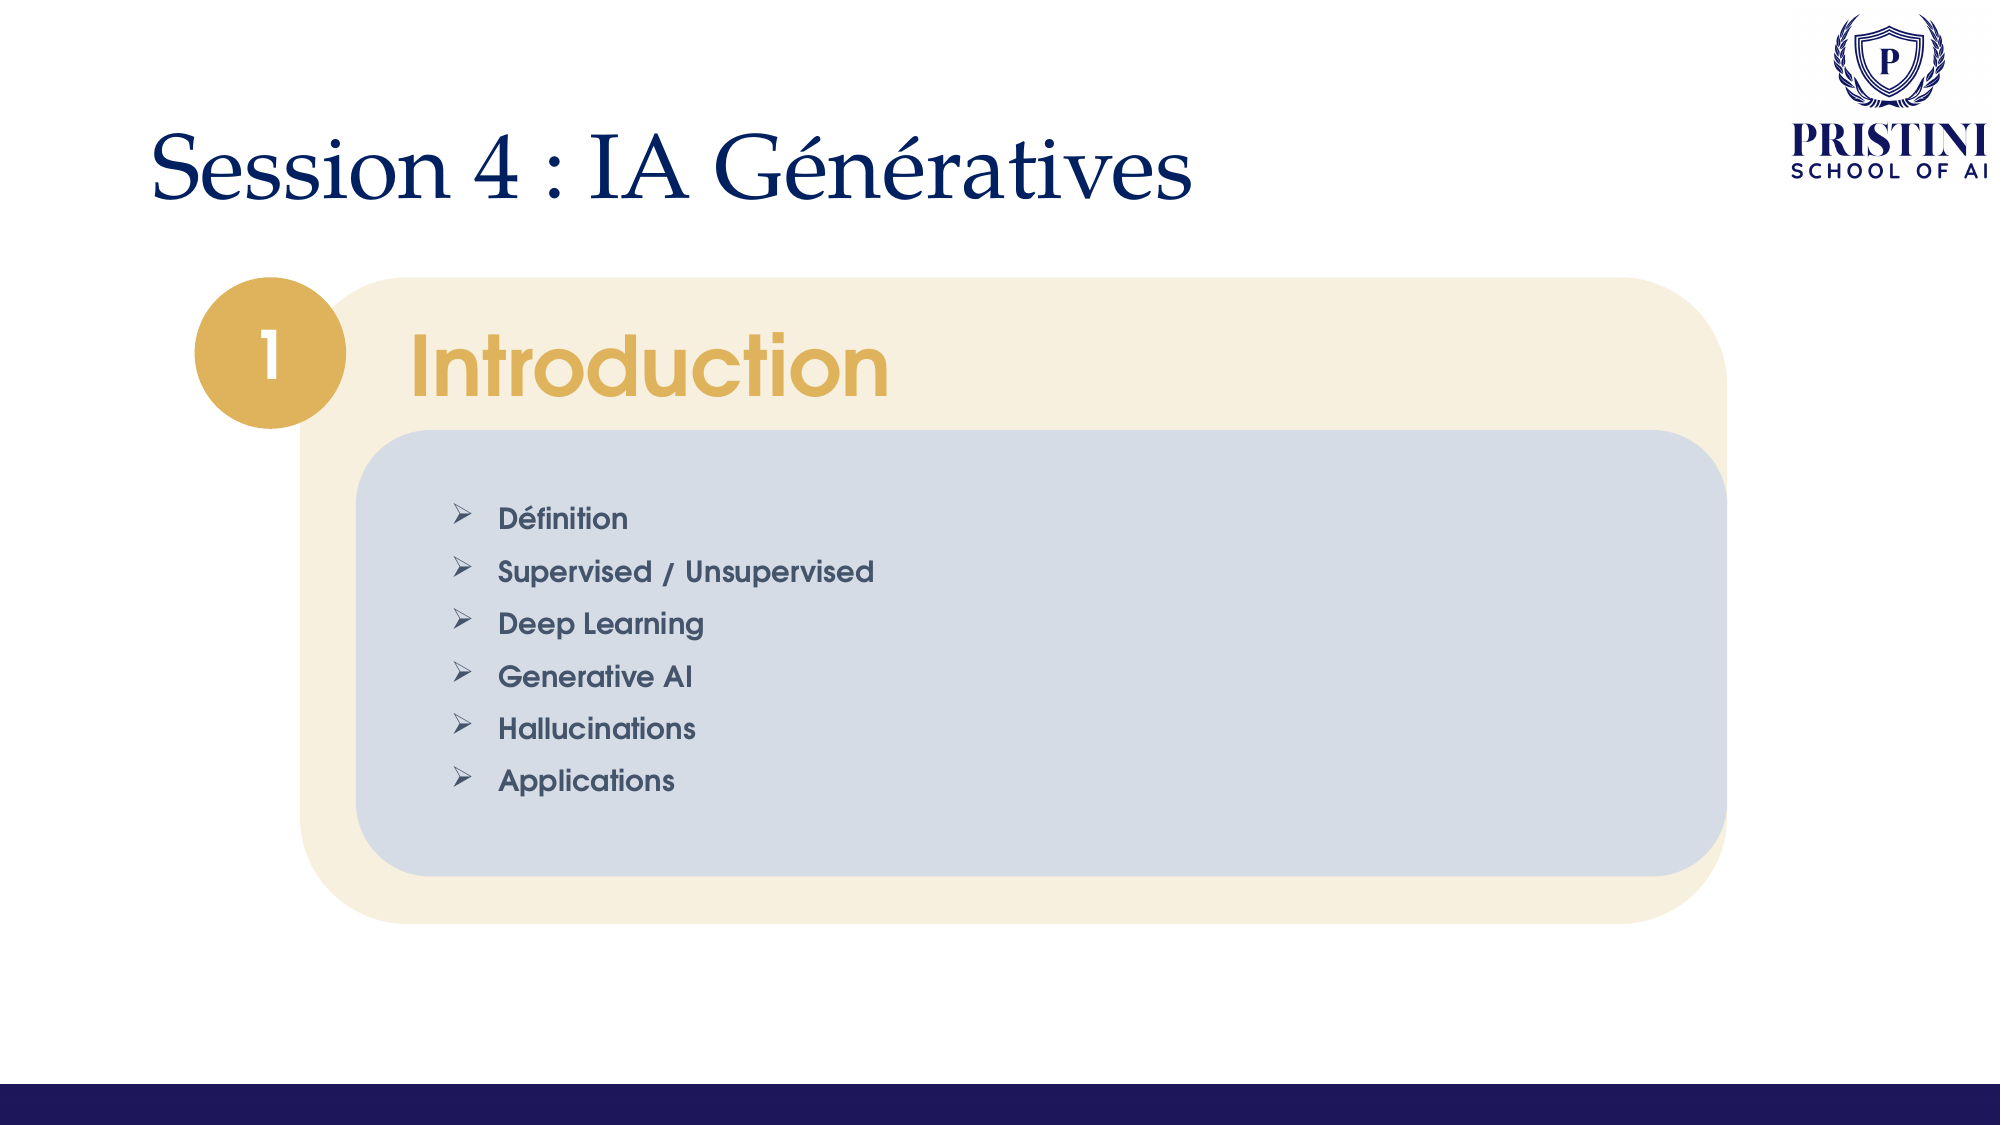

# Session 4 : IA Génératives
1

 Introduction

Définition
Supervised / Unsupervised
Deep Learning
Generative AI
Hallucinations
Applications